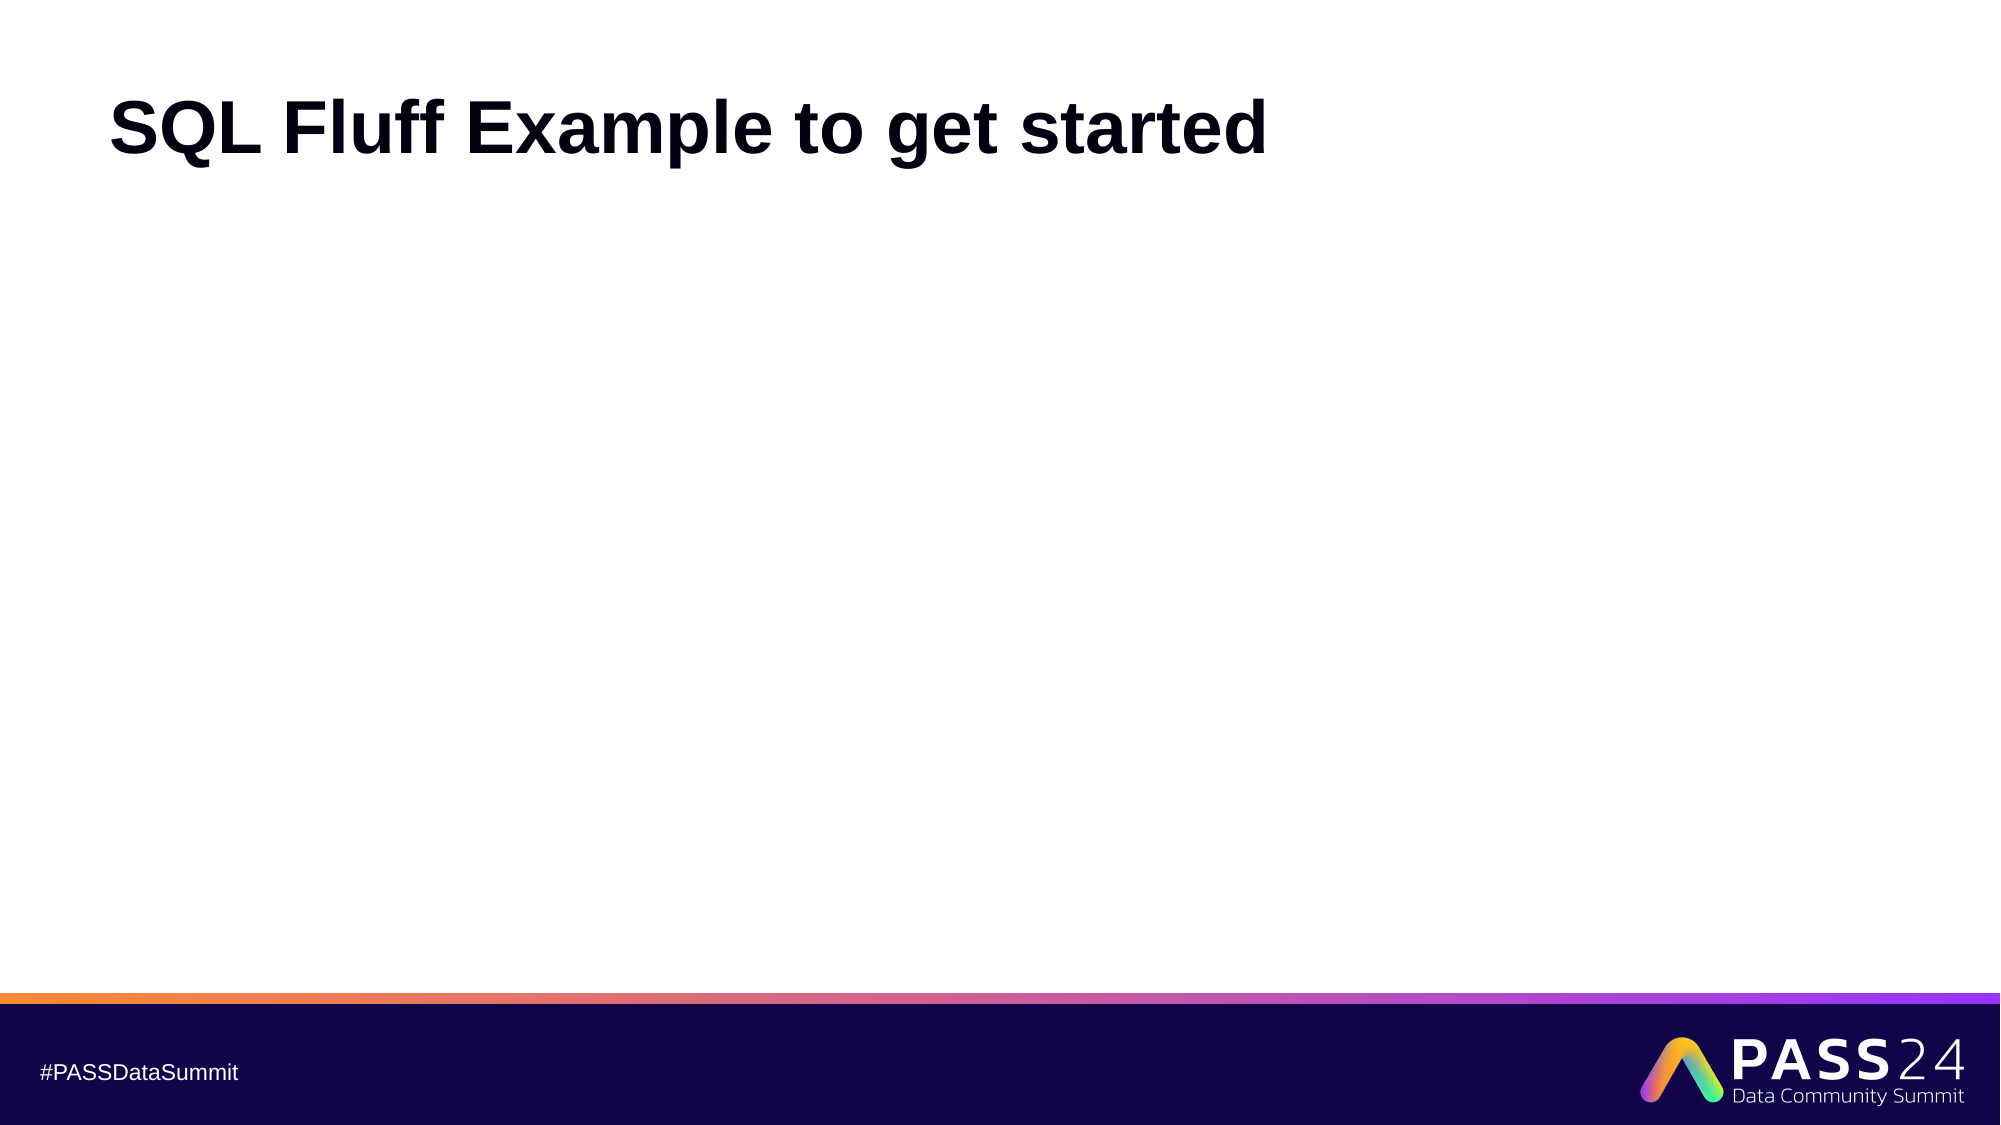

# SQL Fluff Example to get started